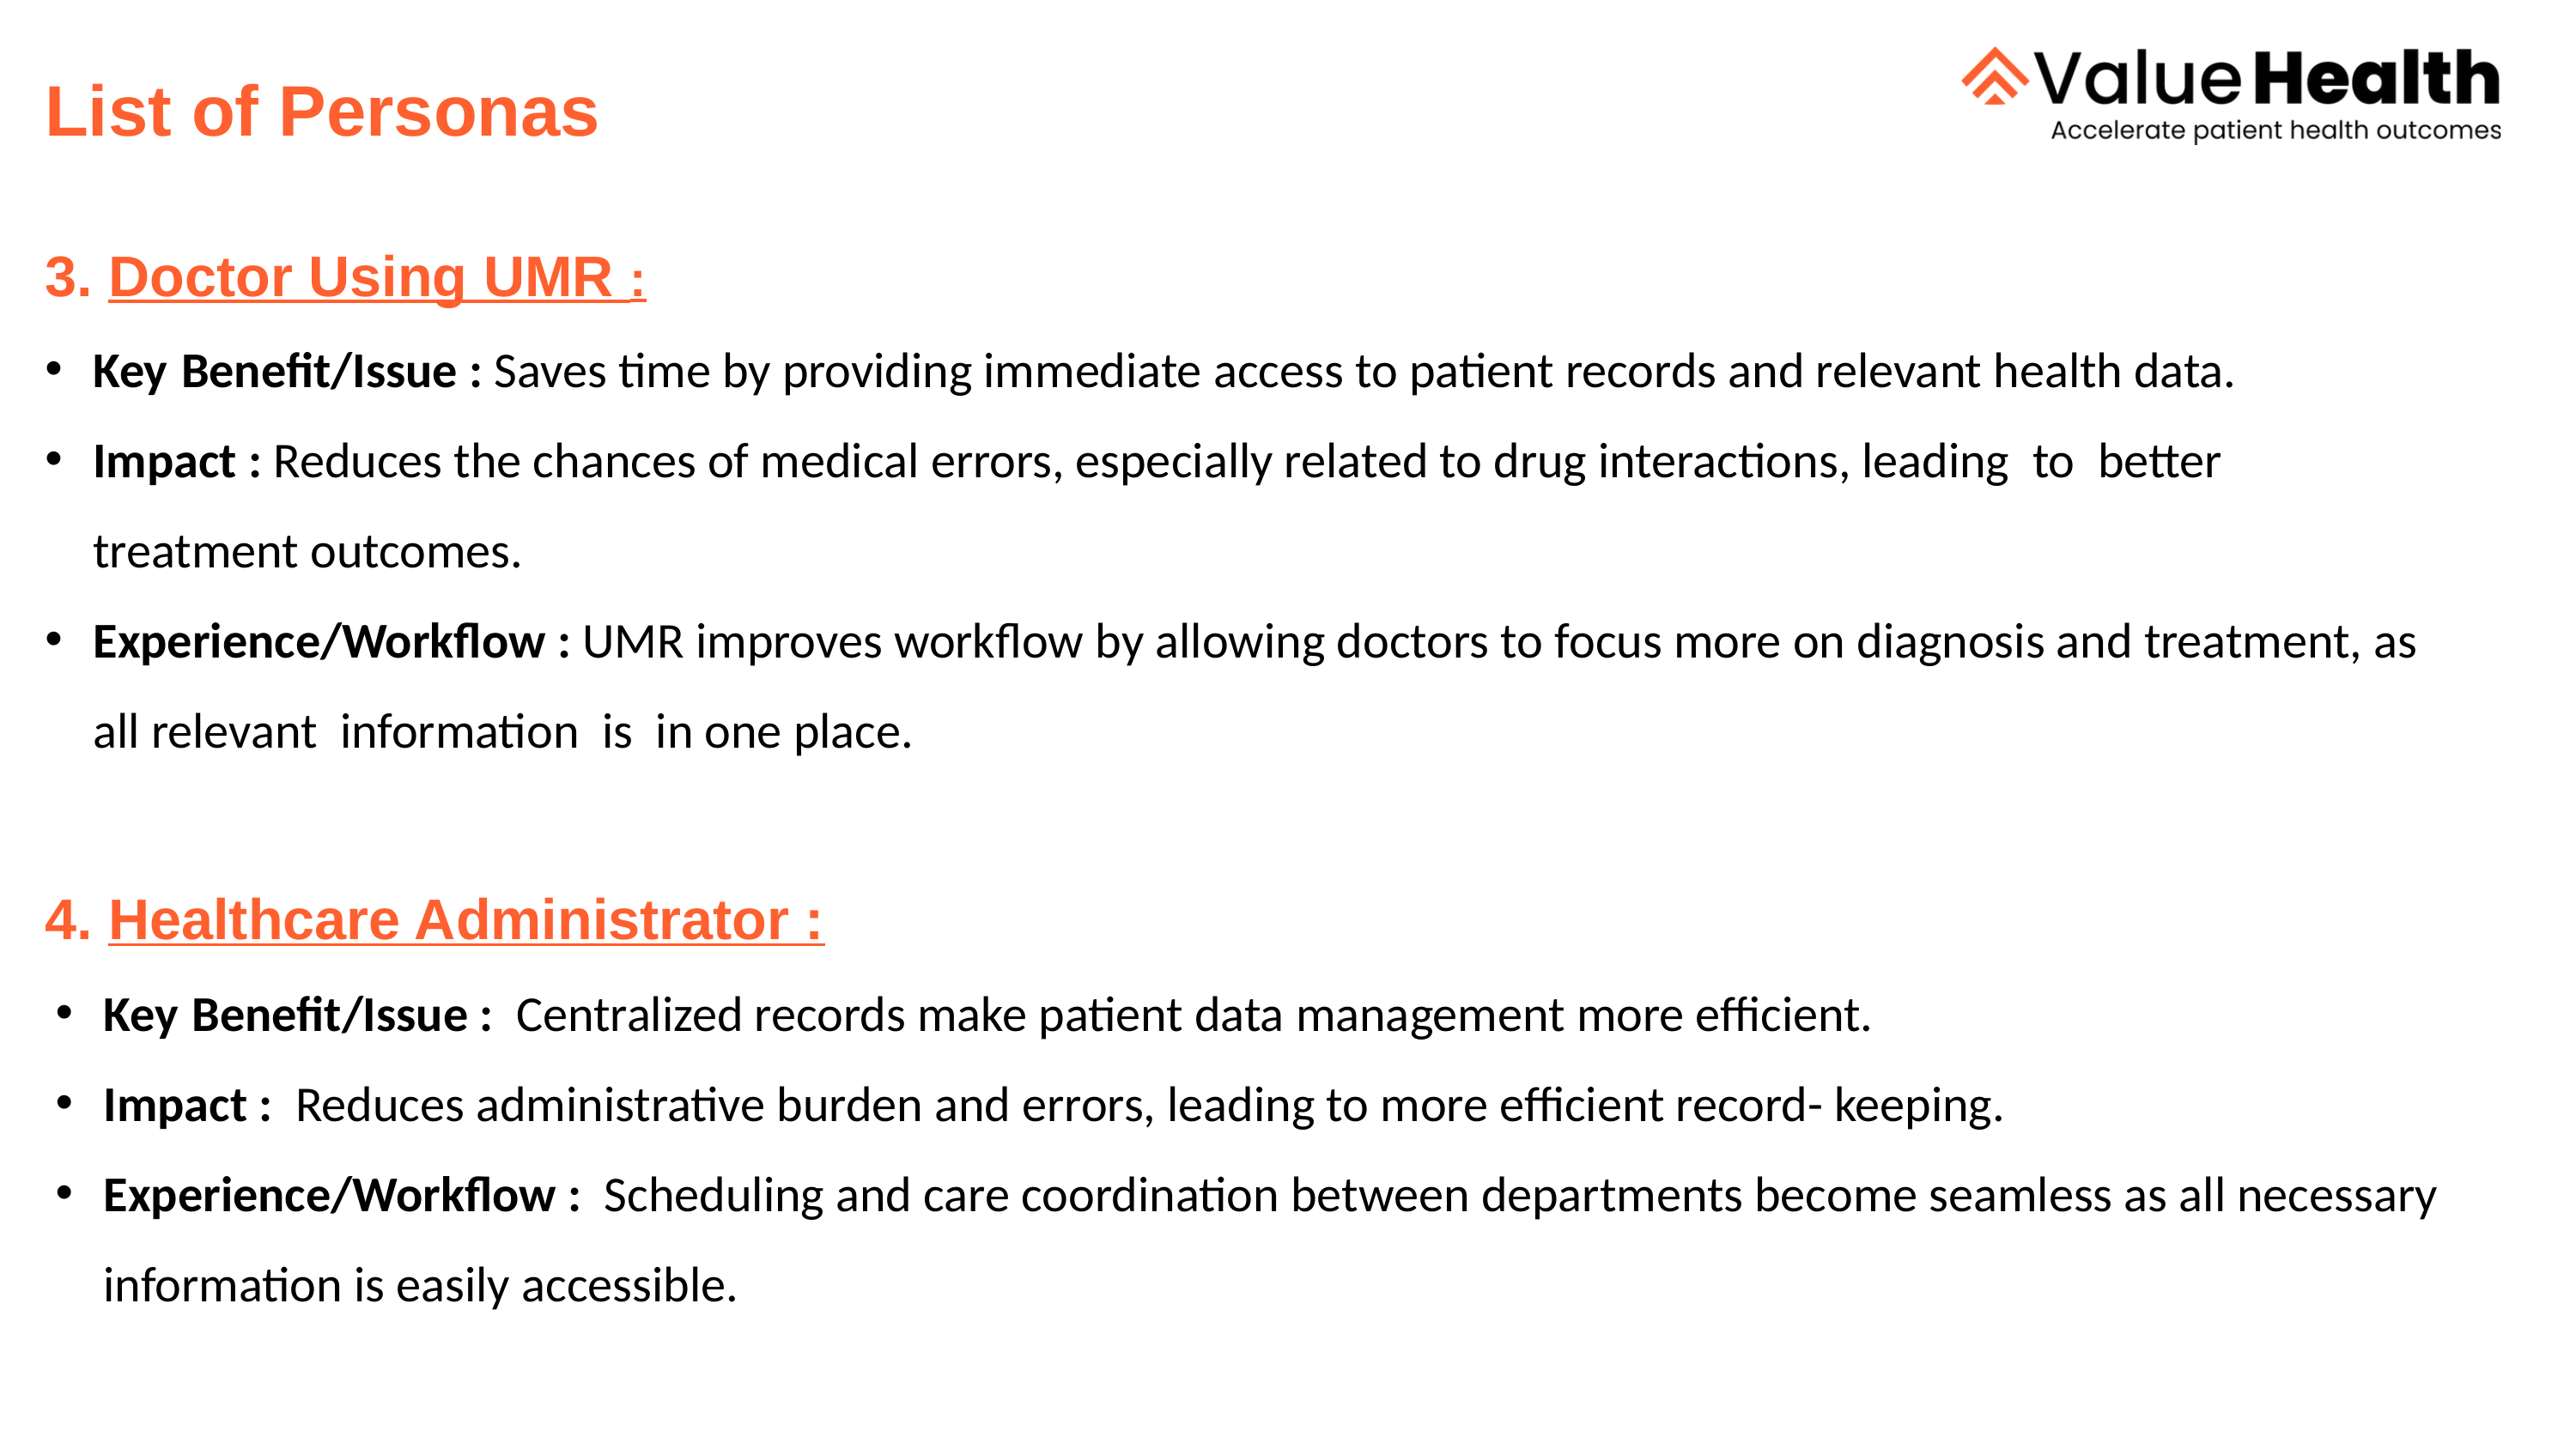

List of Personas

3. Doctor Using UMR :
Key Benefit/Issue : Saves time by providing immediate access to patient records and relevant health data.
Impact : Reduces the chances of medical errors, especially related to drug interactions, leading  to  better  treatment outcomes.
Experience/Workflow : UMR improves workflow by allowing doctors to focus more on diagnosis and treatment, as all relevant  information  is  in one place.

4. Healthcare Administrator :
Key Benefit/Issue :  Centralized records make patient data management more efficient.
Impact :  Reduces administrative burden and errors, leading to more efficient record- keeping.
Experience/Workflow :  Scheduling and care coordination between departments become seamless as all necessary information is easily accessible.